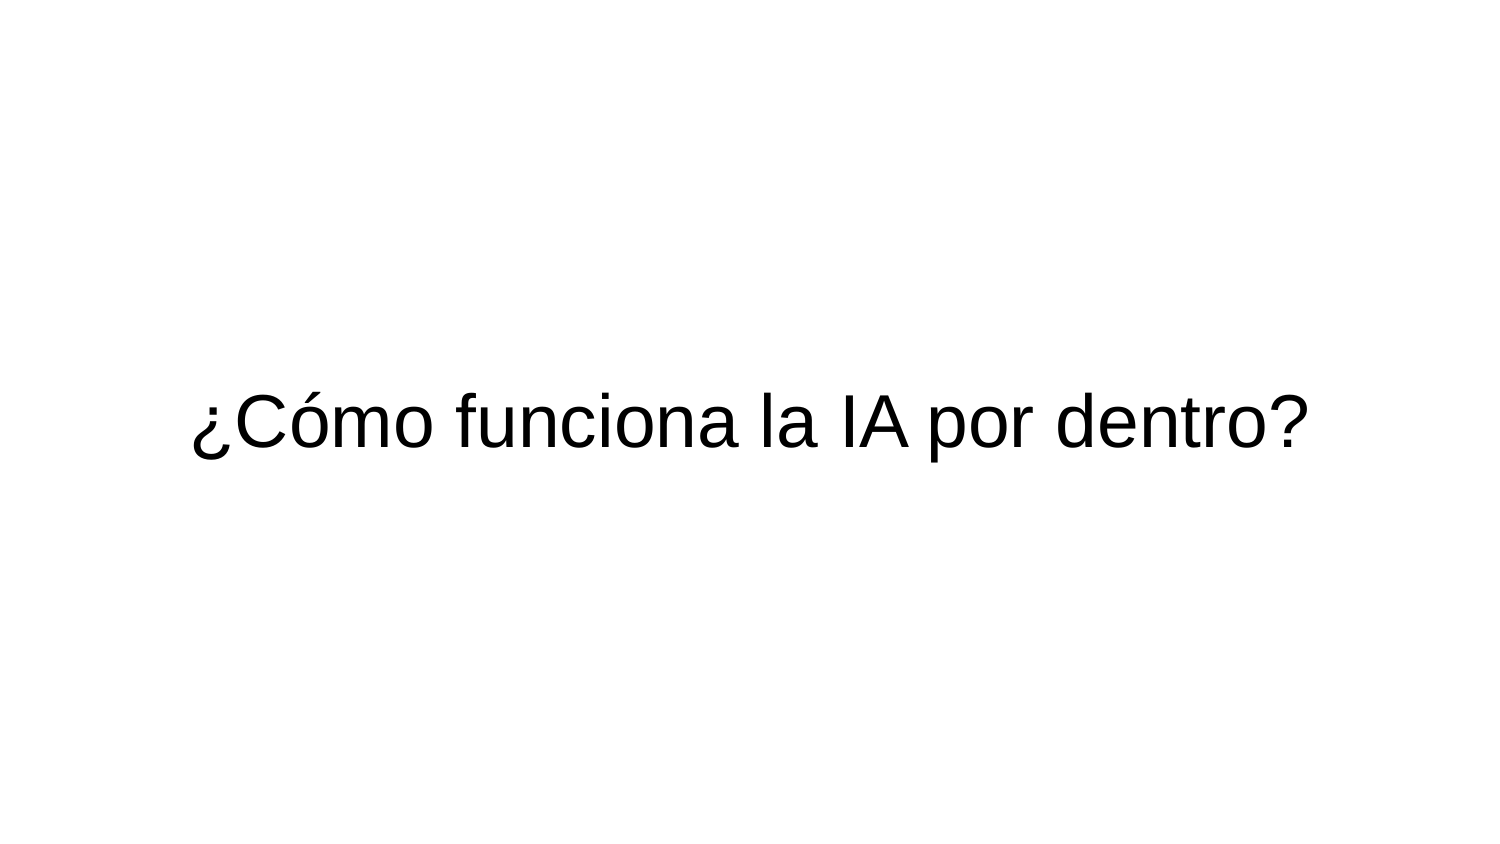

# ¿Cómo funciona la IA por dentro?